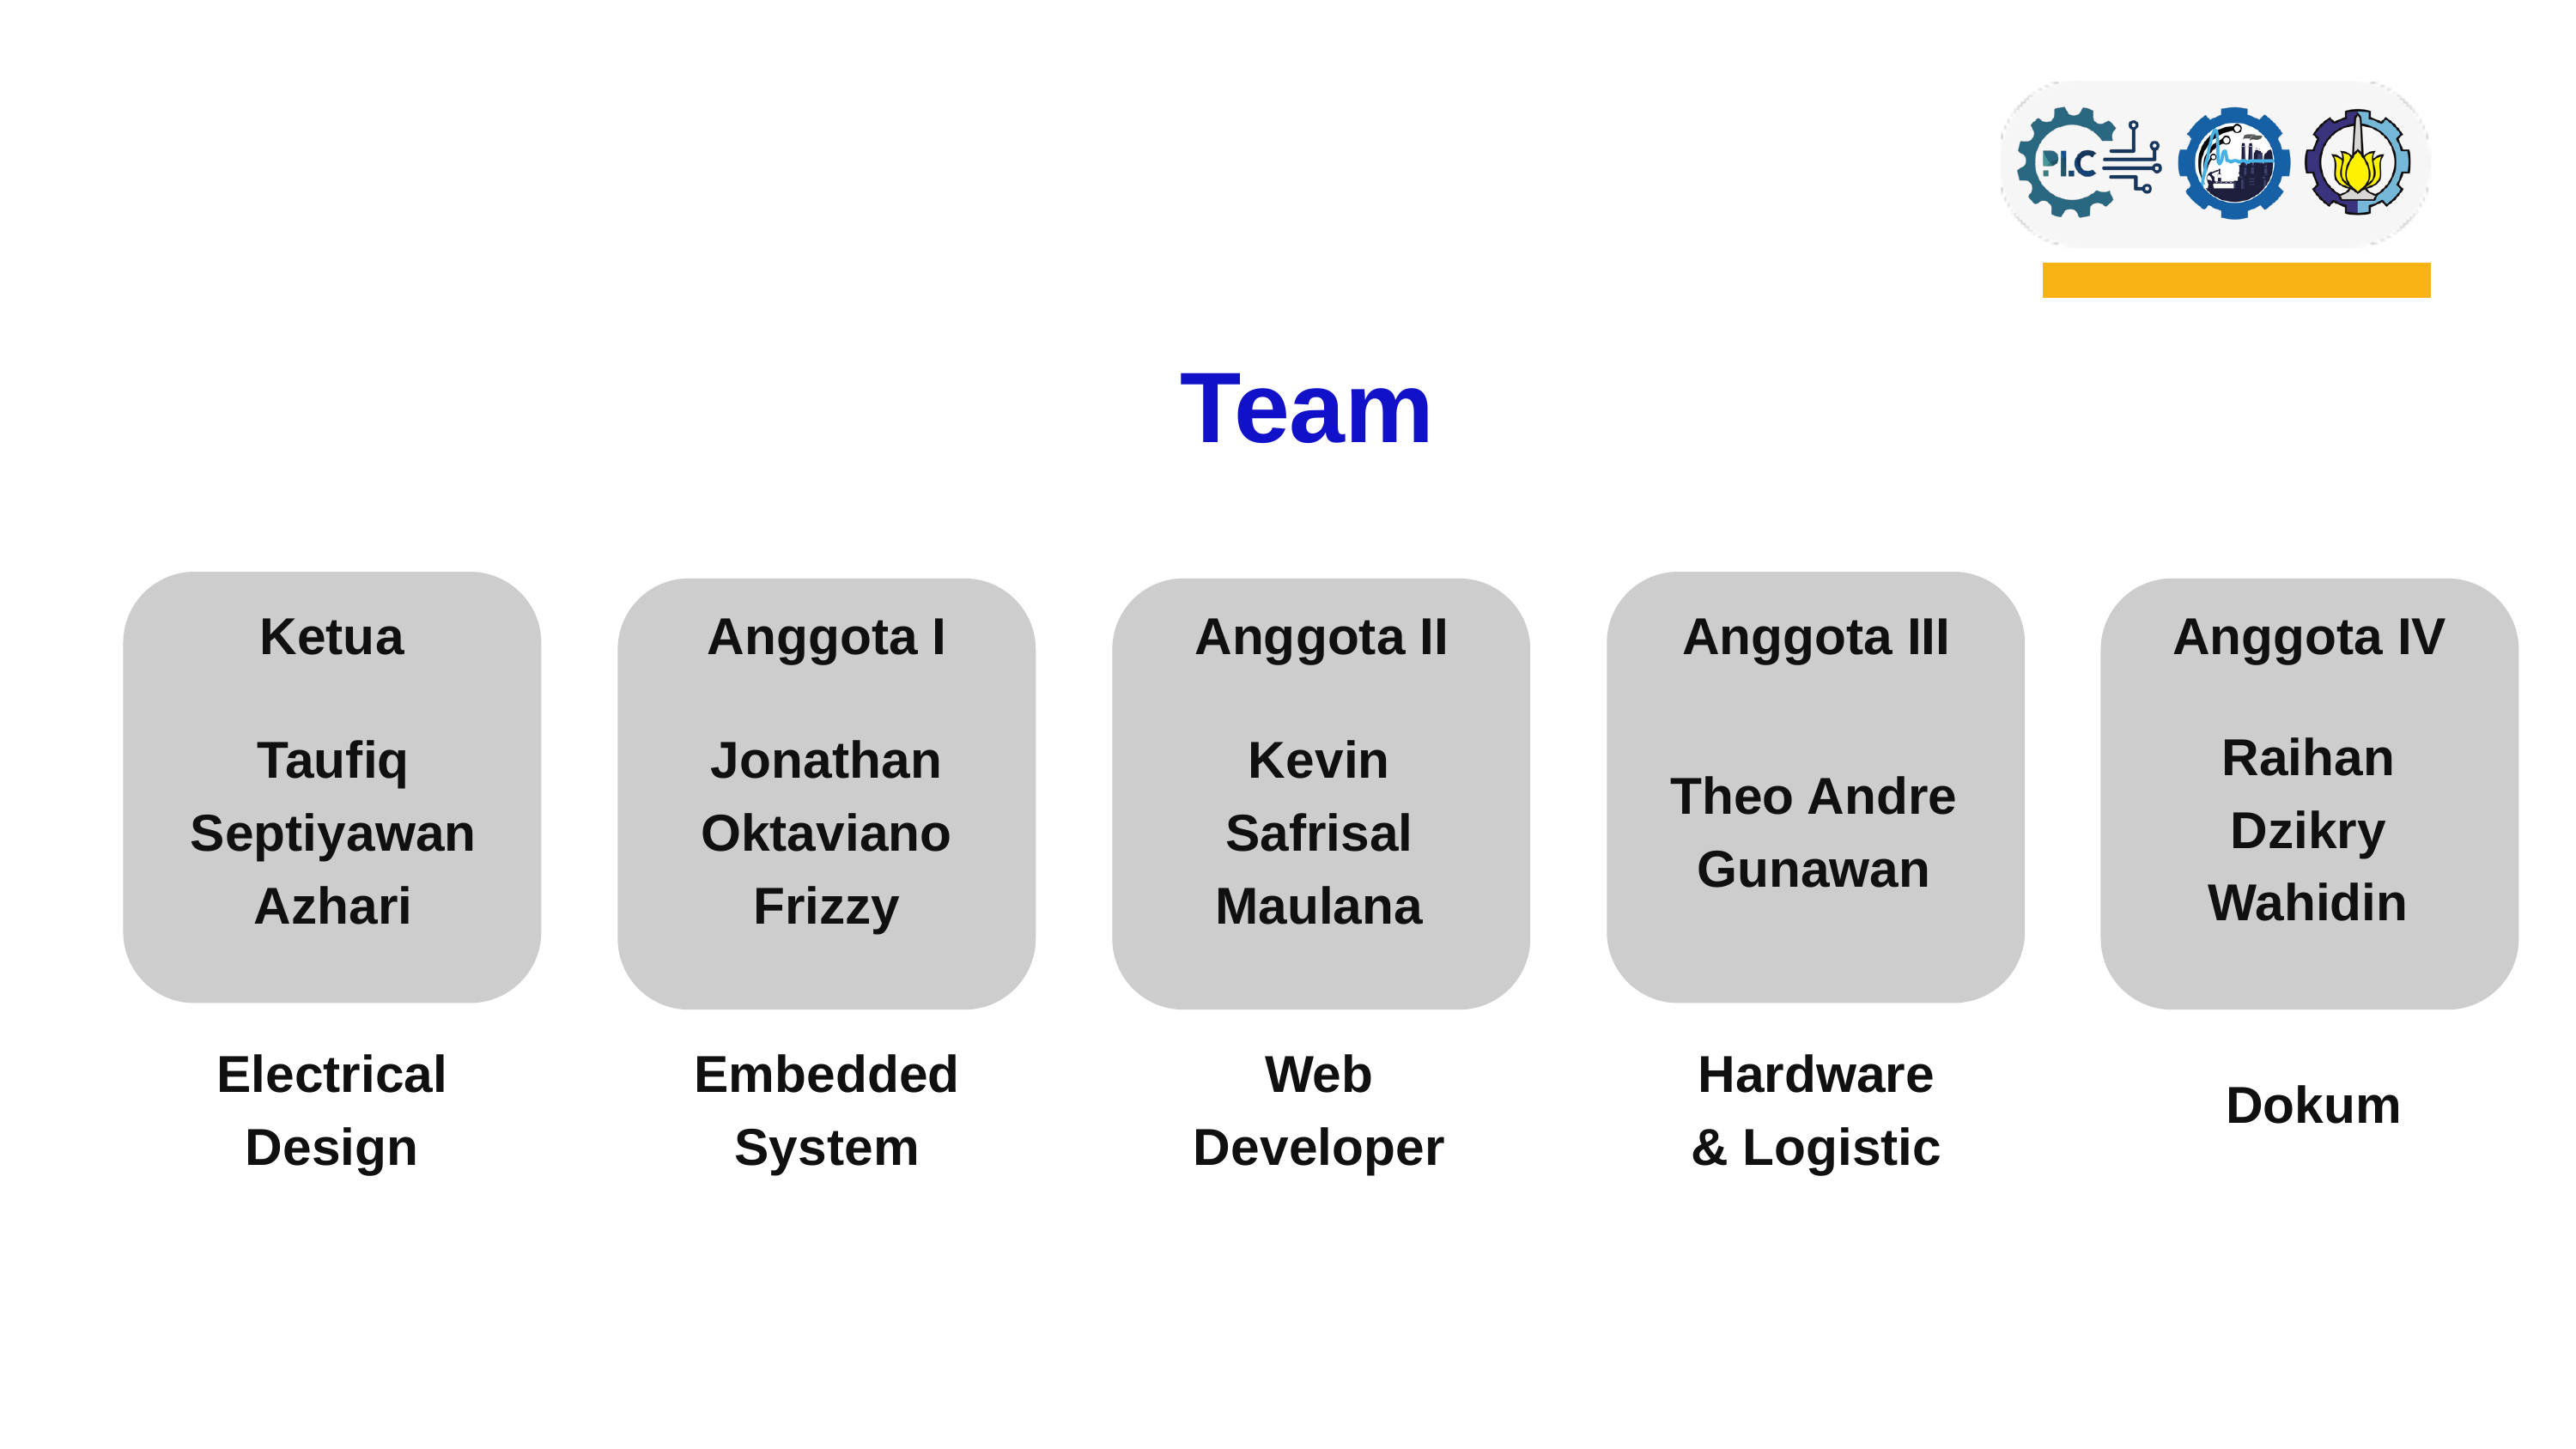

Team

Ketua
Anggota I
Anggota II
Anggota III
Anggota IV
Raihan Dzikry Wahidin
Taufiq Septiyawan Azhari
Jonathan Oktaviano Frizzy
Kevin Safrisal Maulana
Theo Andre Gunawan
Electrical Design
Embedded
System
Web
Developer
Hardware
& Logistic
Dokum